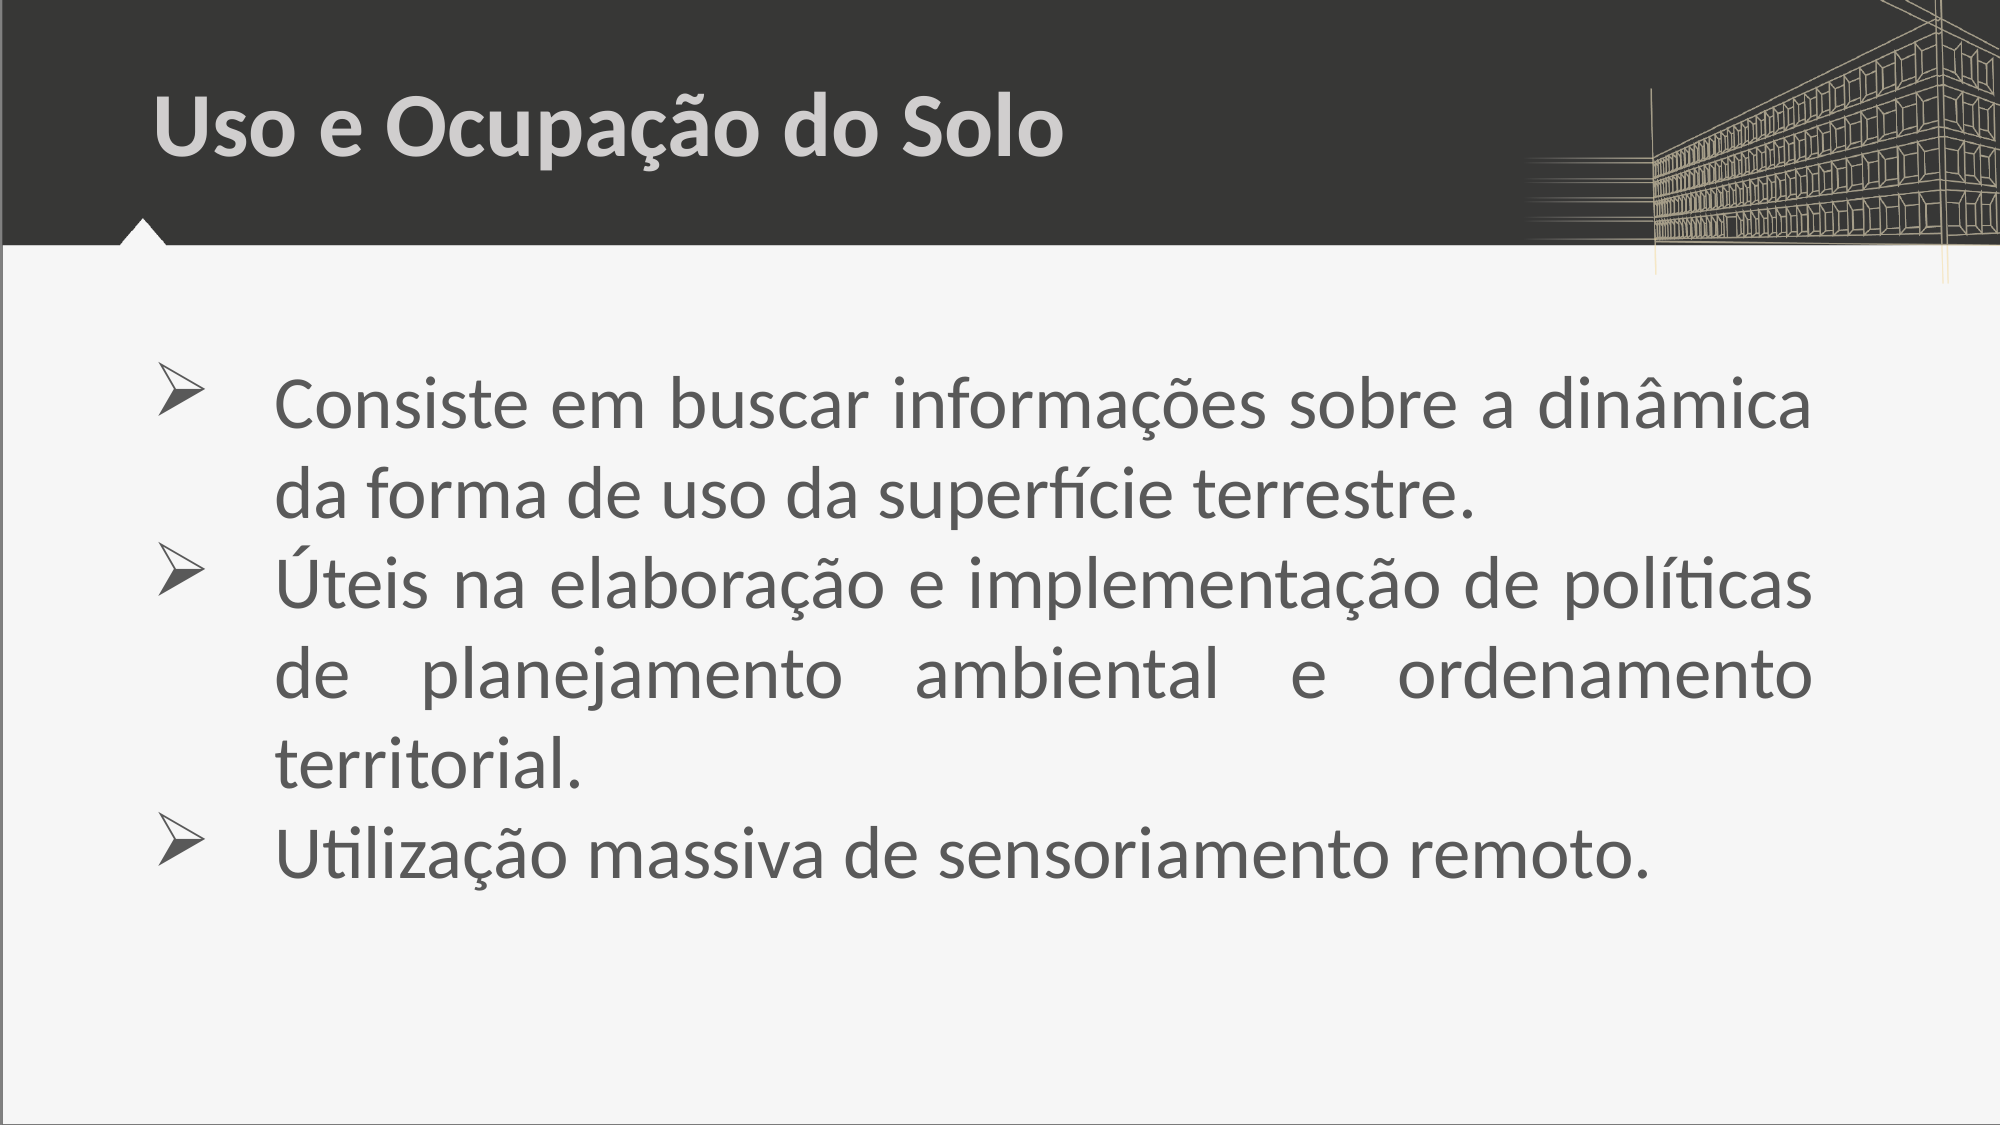

# Uso e Ocupação do Solo
Consiste em buscar informações sobre a dinâmica da forma de uso da superfície terrestre.
Úteis na elaboração e implementação de políticas de planejamento ambiental e ordenamento territorial.
Utilização massiva de sensoriamento remoto.